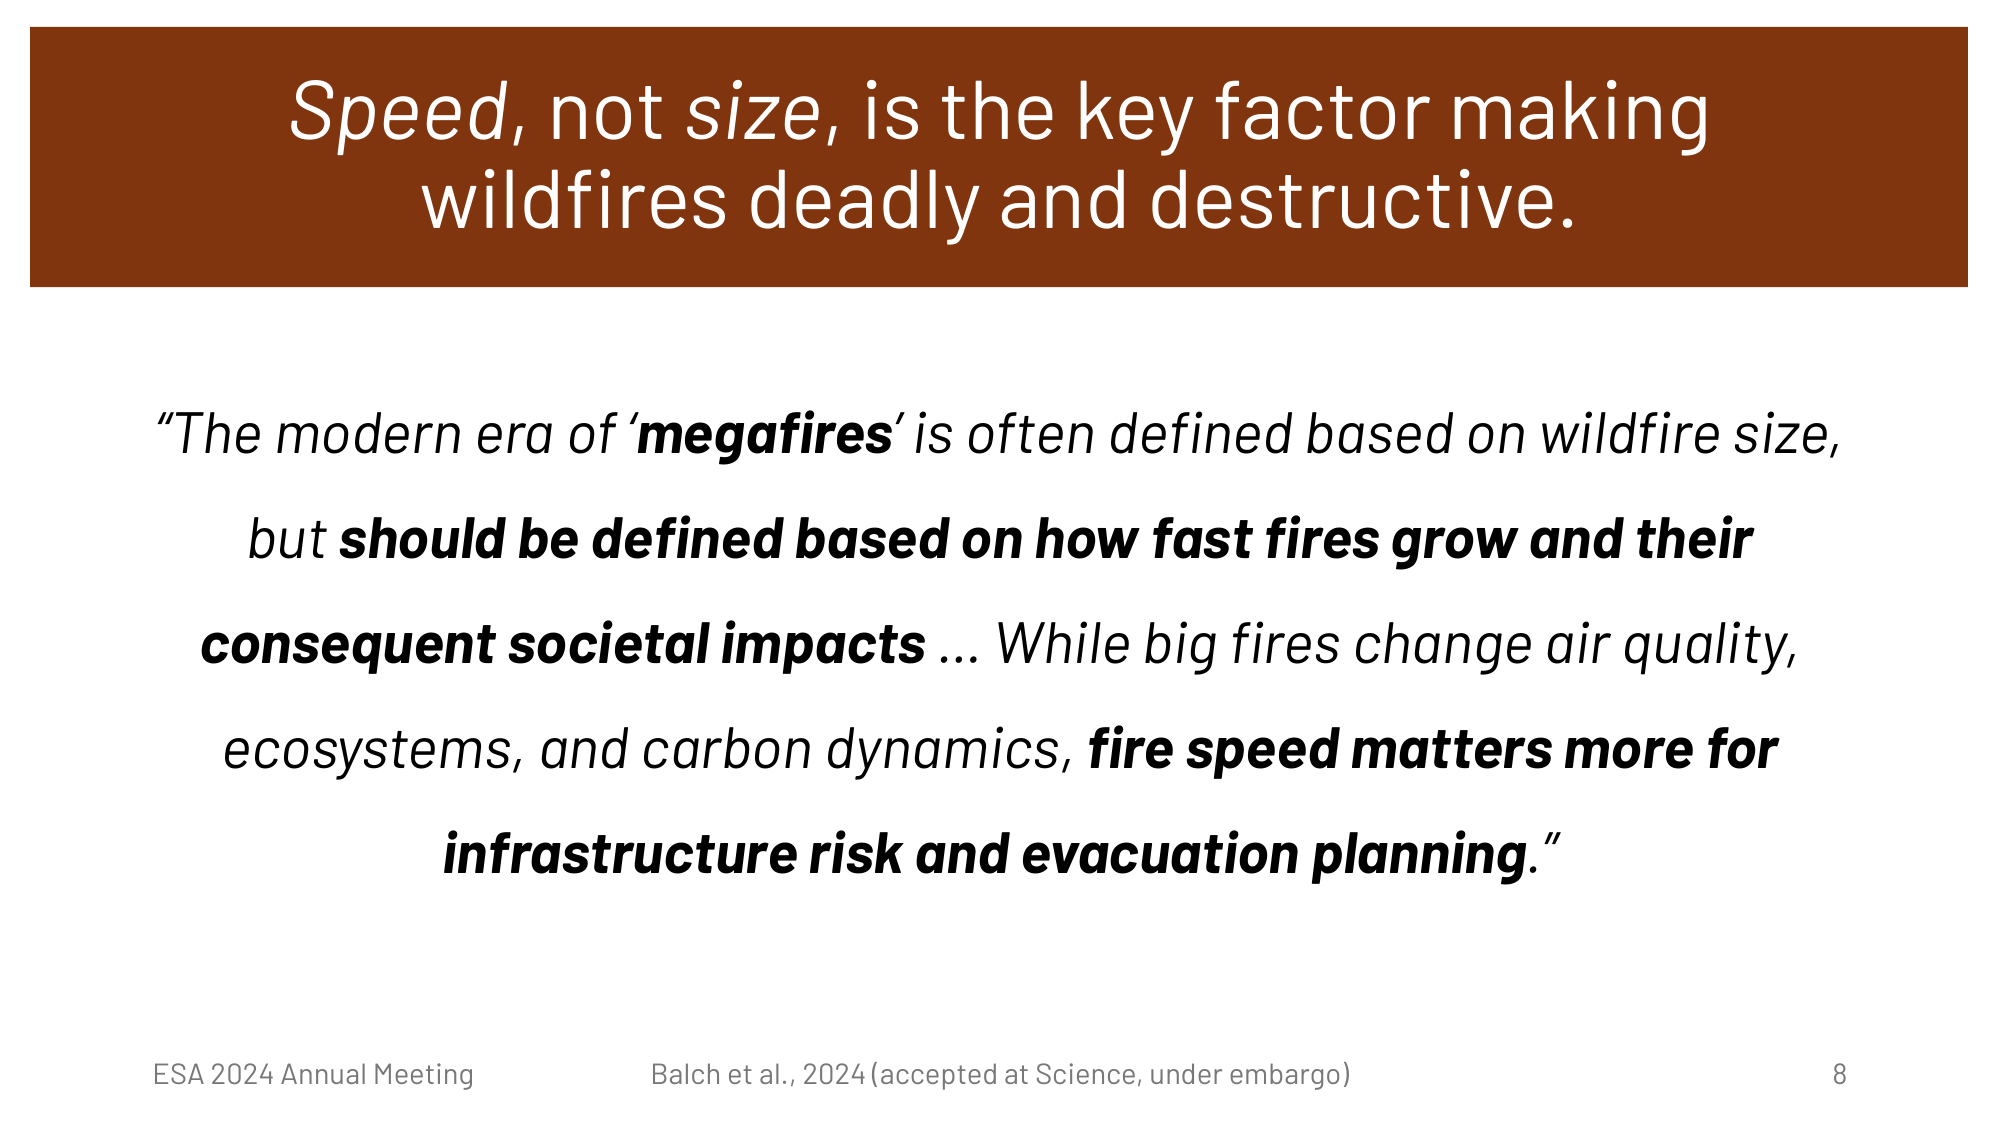

# Speed, not size, is the key factor making wildfires deadly and destructive.
“The modern era of ‘megafires’ is often defined based on wildfire size, but should be defined based on how fast fires grow and their consequent societal impacts … While big fires change air quality, ecosystems, and carbon dynamics, fire speed matters more for infrastructure risk and evacuation planning.”

ESA 2024 Annual Meeting
Balch et al., 2024 (accepted at Science, under embargo)
8